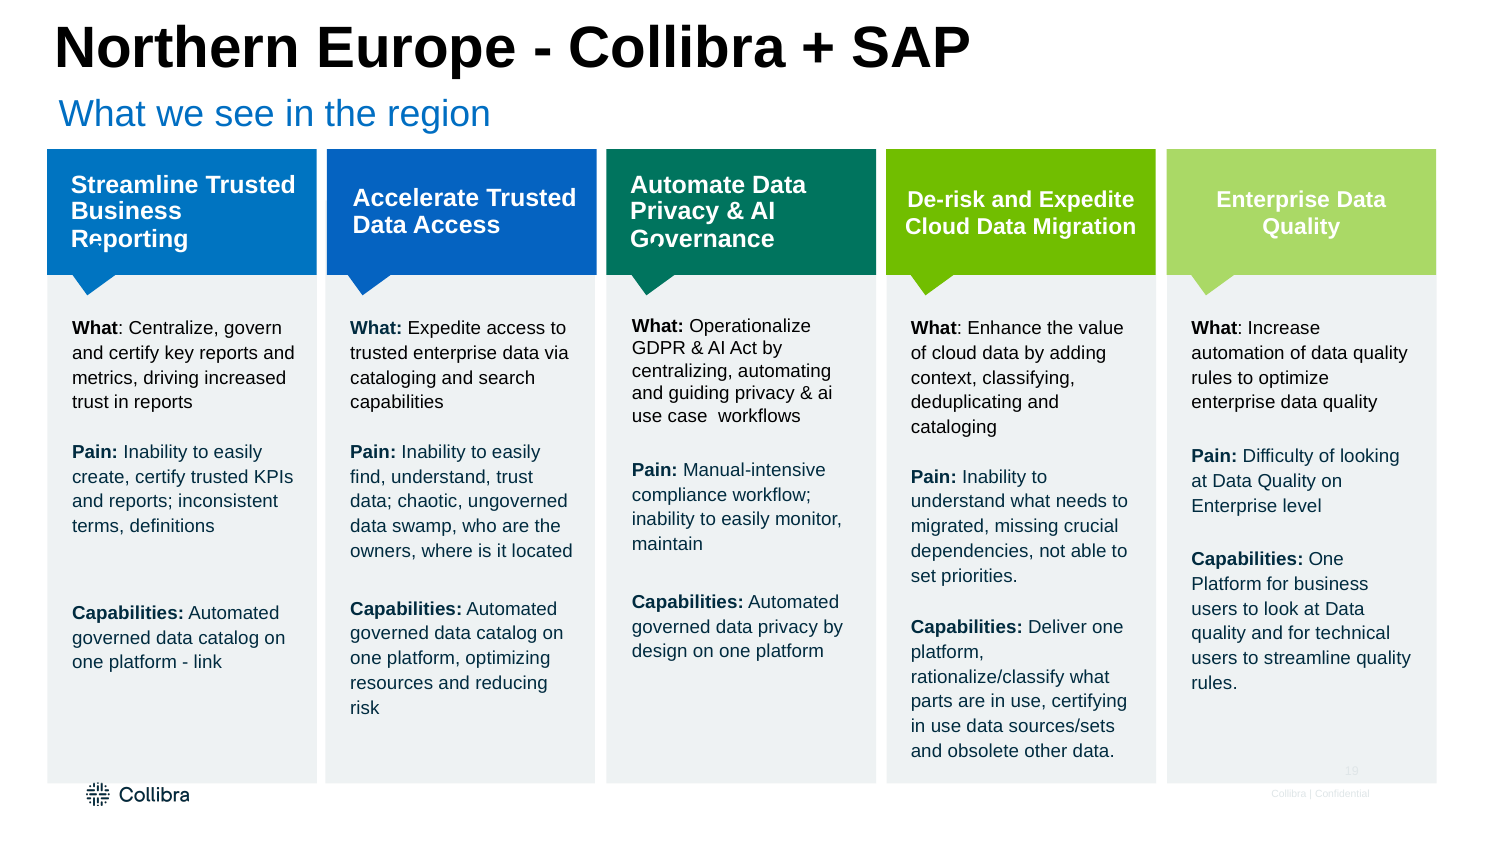

# Northern Europe - Collibra + SAP
What we see in the region
Streamline Trusted Business Reporting
Accelerate Trusted Data Access
Automate Data Privacy & AI Governance
De-risk and Expedite
Cloud Data Migration
Enterprise Data Quality

What: Centralize, govern and certify key reports and metrics, driving increased trust in reports
Pain: Inability to easily create, certify trusted KPIs and reports; inconsistent terms, definitions

Capabilities: Automated governed data catalog on one platform - link
What: Expedite access to trusted enterprise data via cataloging and search capabilities
Pain: Inability to easily find, understand, trust data; chaotic, ungoverned data swamp, who are the owners, where is it located

Capabilities: Automated governed data catalog on one platform, optimizing resources and reducing risk
What: Operationalize GDPR & AI Act by centralizing, automating and guiding privacy & ai use case  workflows
Pain: Manual-intensive compliance workflow; inability to easily monitor, maintain

Capabilities: Automated governed data privacy by design on one platform
What: Enhance the value of cloud data by adding context, classifying, deduplicating and cataloging
Pain: Inability to understand what needs to migrated, missing crucial dependencies, not able to set priorities.
Capabilities: Deliver one platform, rationalize/classify what parts are in use, certifying in use data sources/sets and obsolete other data.
What: Increase automation of data quality rules to optimize enterprise data quality
Pain: Difficulty of looking at Data Quality on Enterprise level
Capabilities: One Platform for business users to look at Data quality and for technical users to streamline quality rules.
19